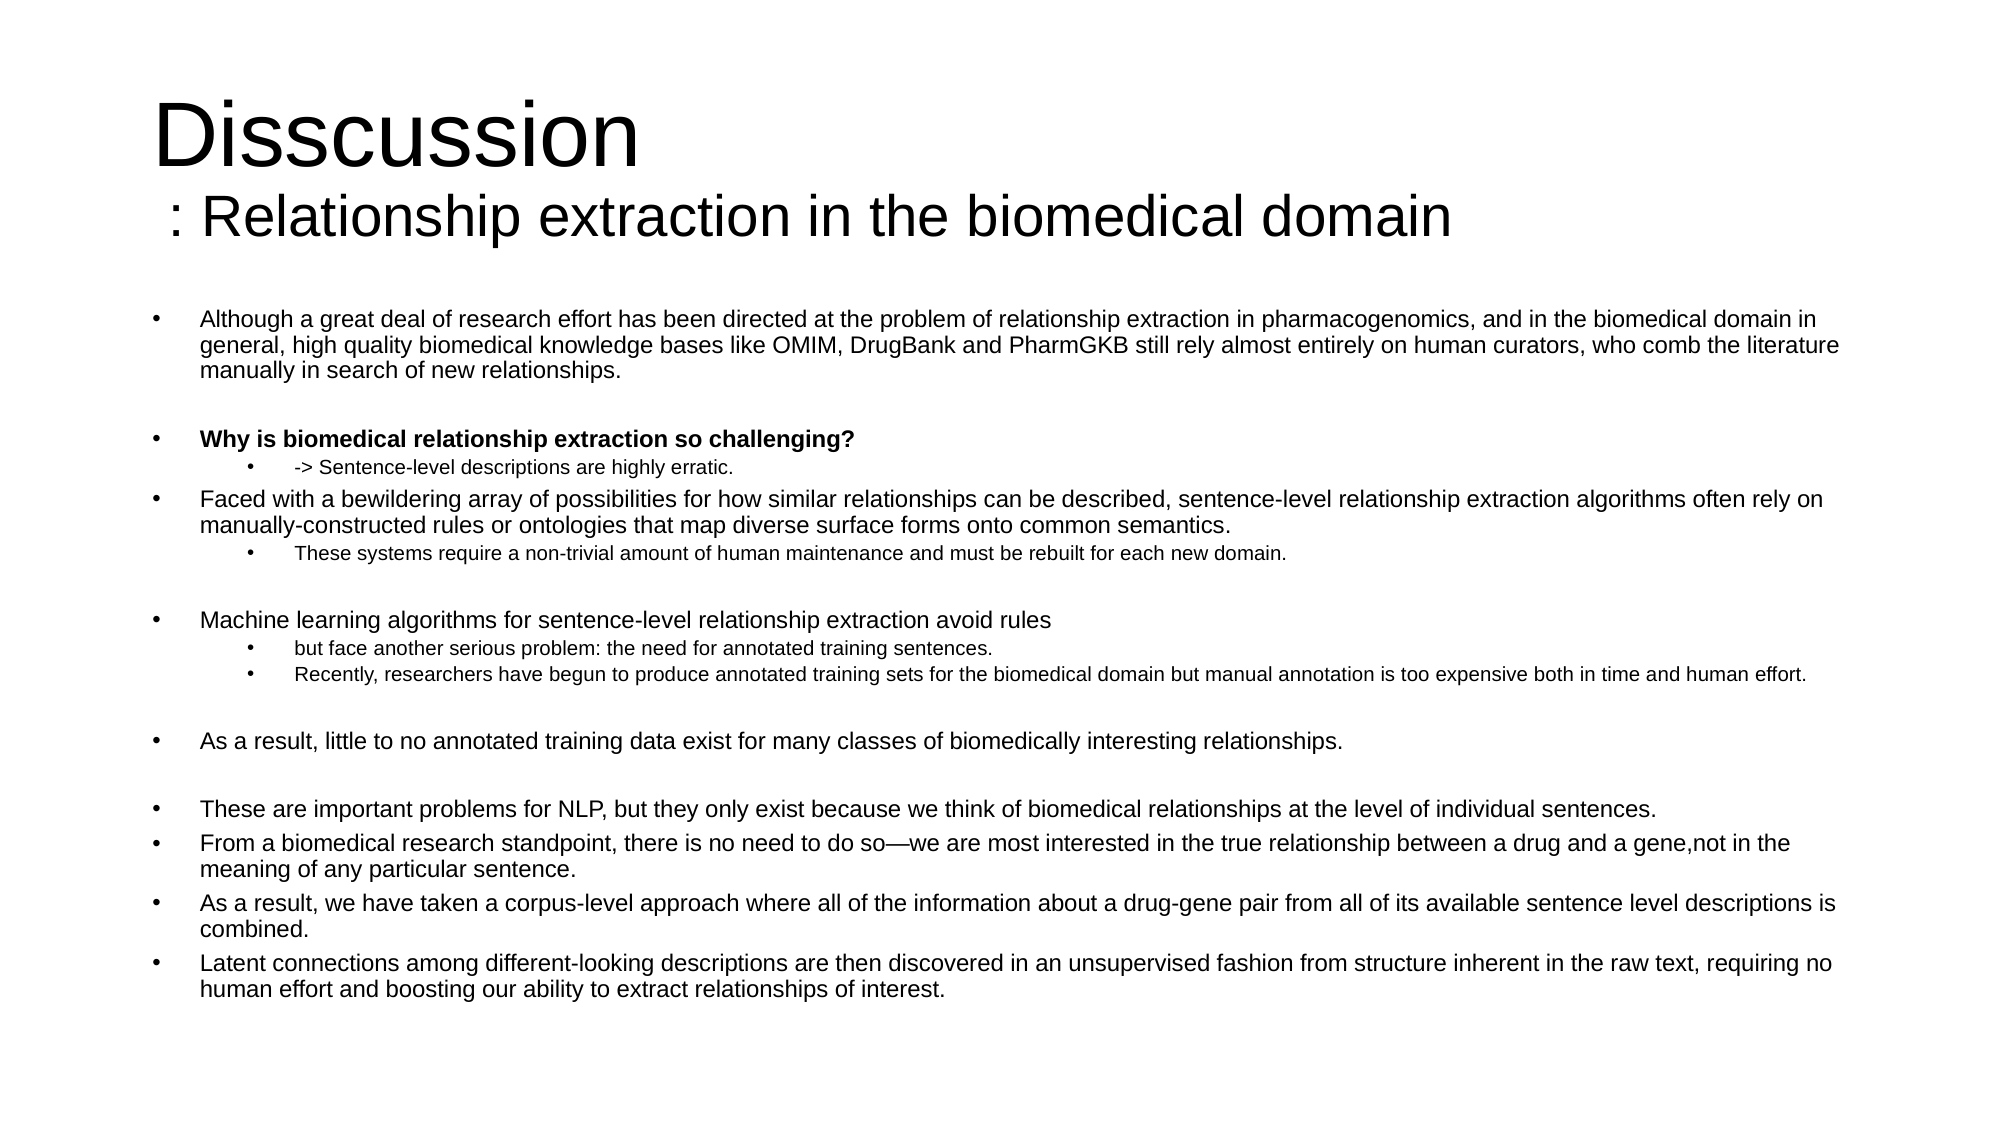

# Disscussion : Relationship extraction in the biomedical domain
Although a great deal of research effort has been directed at the problem of relationship extraction in pharmacogenomics, and in the biomedical domain in general, high quality biomedical knowledge bases like OMIM, DrugBank and PharmGKB still rely almost entirely on human curators, who comb the literature manually in search of new relationships.

Why is biomedical relationship extraction so challenging?
-> Sentence-level descriptions are highly erratic.
Faced with a bewildering array of possibilities for how similar relationships can be described, sentence-level relationship extraction algorithms often rely on manually-constructed rules or ontologies that map diverse surface forms onto common semantics.
These systems require a non-trivial amount of human maintenance and must be rebuilt for each new domain.

Machine learning algorithms for sentence-level relationship extraction avoid rules
but face another serious problem: the need for annotated training sentences.
Recently, researchers have begun to produce annotated training sets for the biomedical domain but manual annotation is too expensive both in time and human effort.

As a result, little to no annotated training data exist for many classes of biomedically interesting relationships.

These are important problems for NLP, but they only exist because we think of biomedical relationships at the level of individual sentences.
From a biomedical research standpoint, there is no need to do so—we are most interested in the true relationship between a drug and a gene,not in the meaning of any particular sentence.
As a result, we have taken a corpus-level approach where all of the information about a drug-gene pair from all of its available sentence level descriptions is combined.
Latent connections among different-looking descriptions are then discovered in an unsupervised fashion from structure inherent in the raw text, requiring no human effort and boosting our ability to extract relationships of interest.